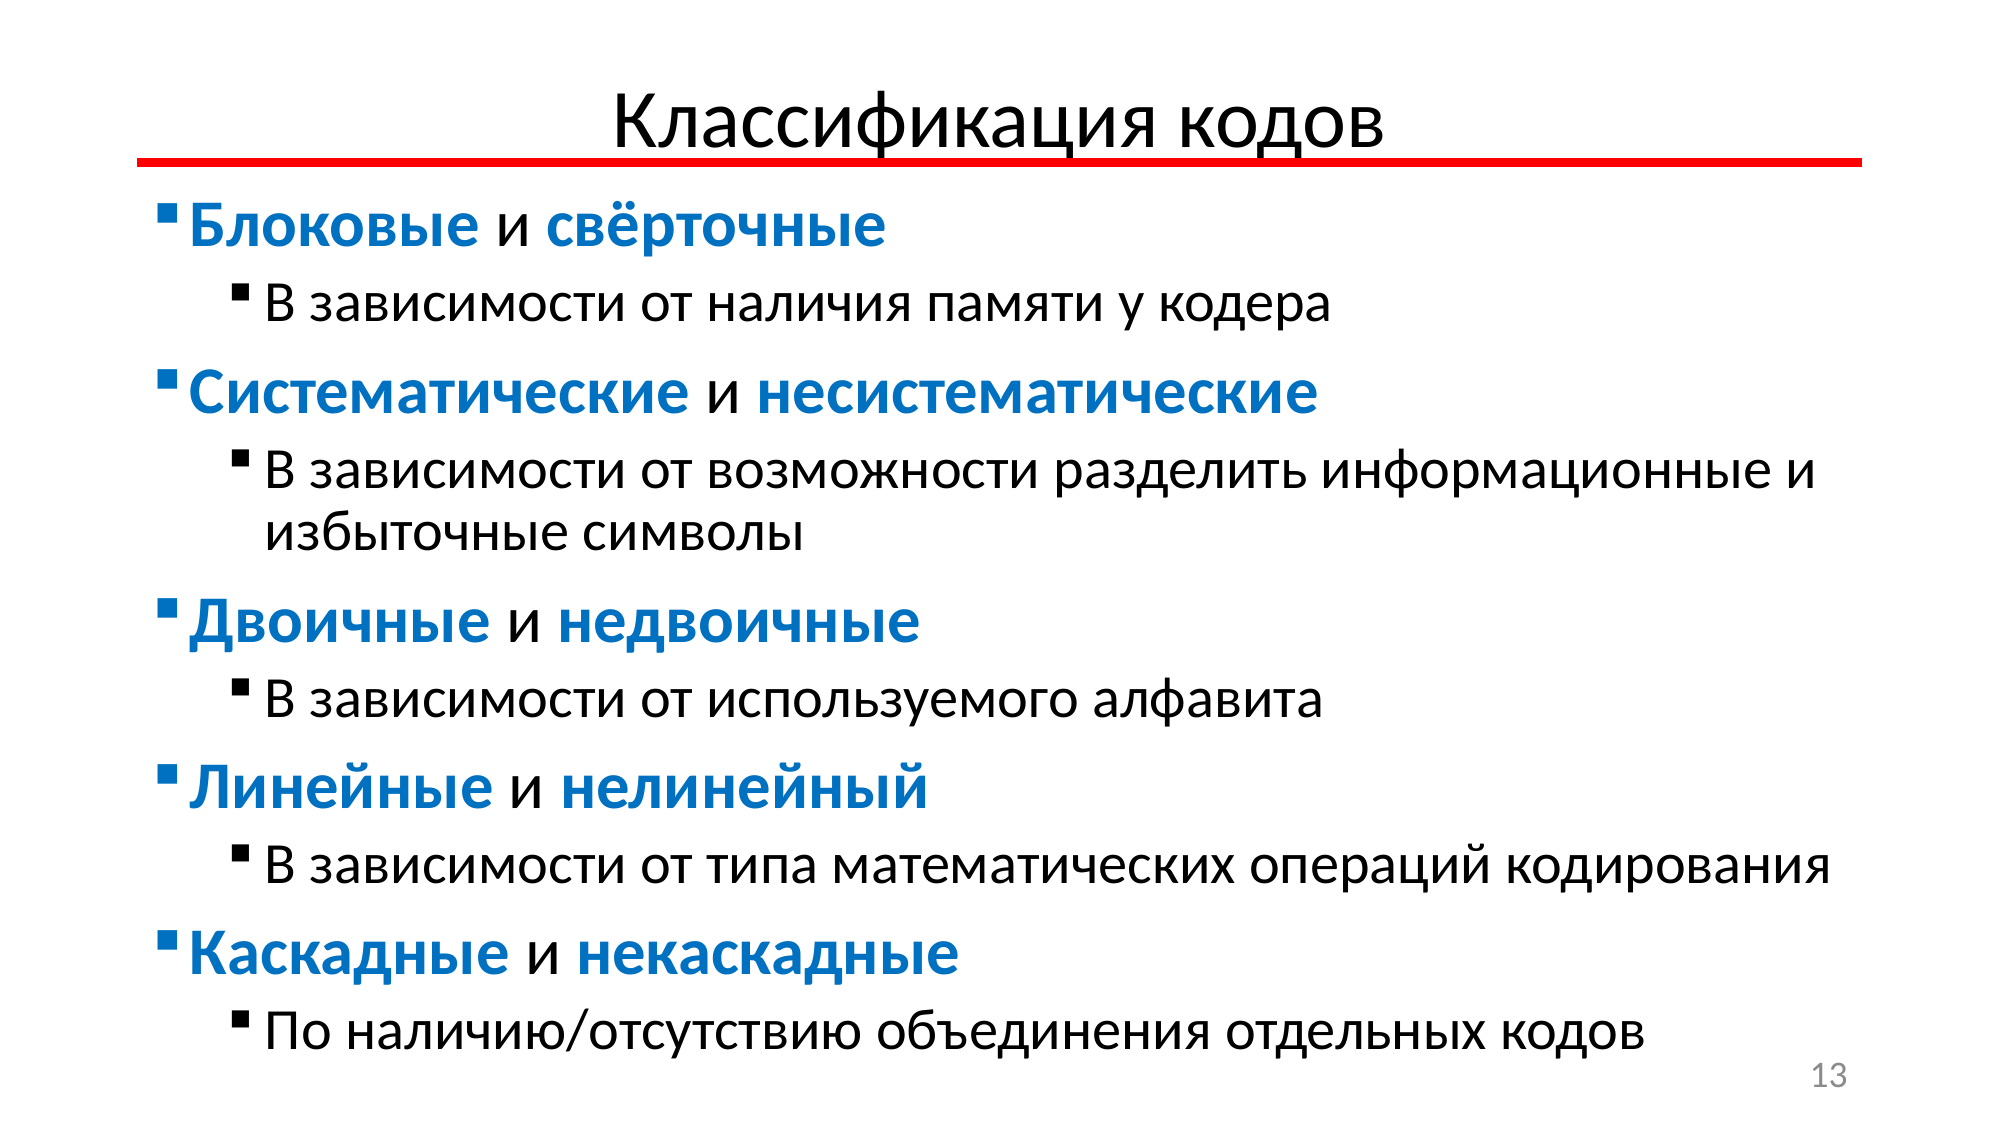

# Классификация кодов
Блоковые и свёрточные
В зависимости от наличия памяти у кодера
Систематические и несистематические
В зависимости от возможности разделить информационные и избыточные символы
Двоичные и недвоичные
В зависимости от используемого алфавита
Линейные и нелинейный
В зависимости от типа математических операций кодирования
Каскадные и некаскадные
По наличию/отсутствию объединения отдельных кодов
13